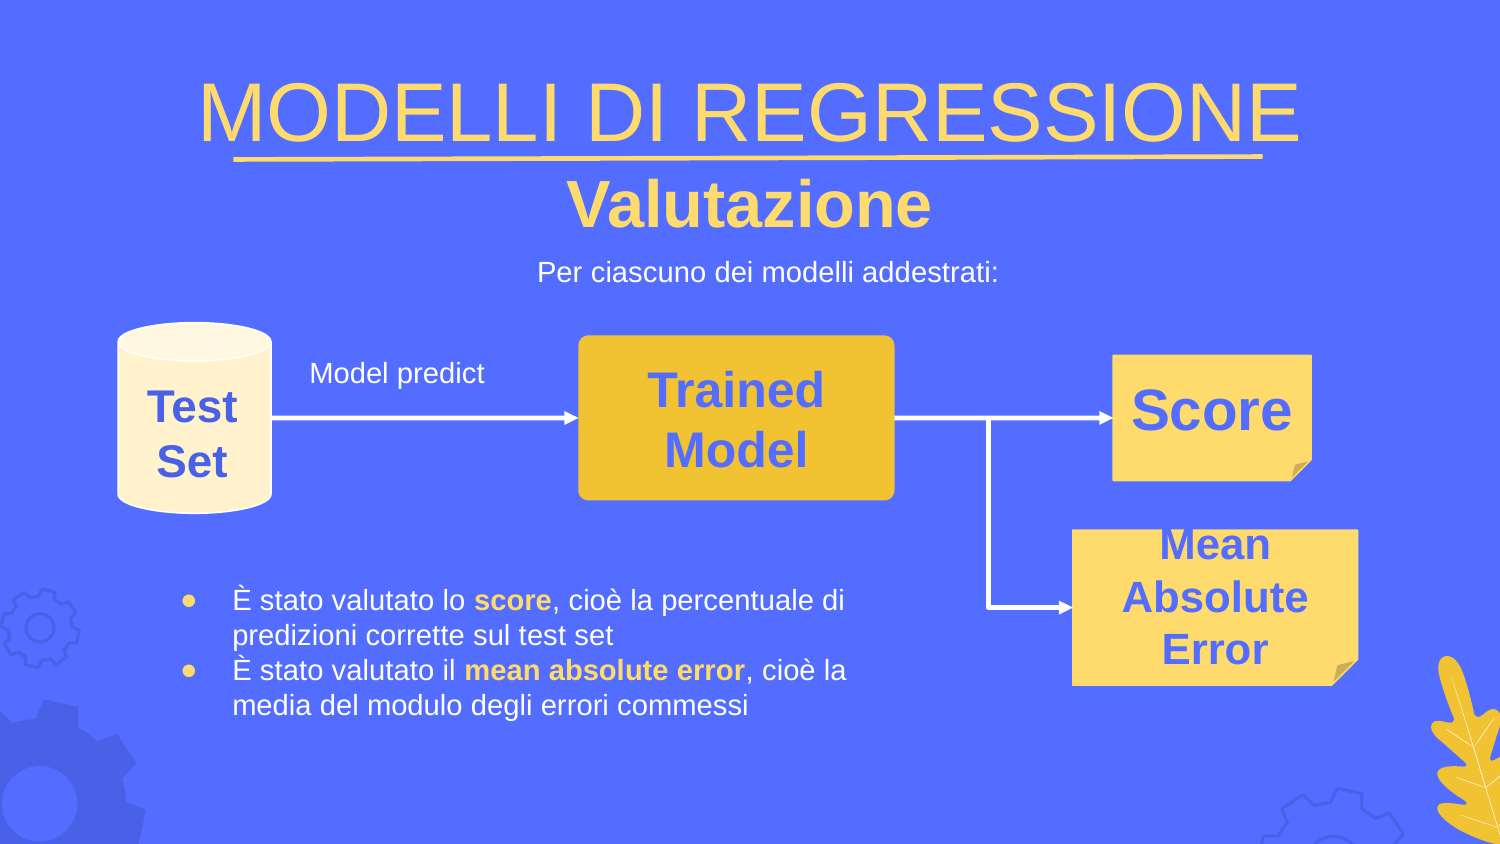

# MODELLI DI REGRESSIONE
Valutazione
Per ciascuno dei modelli addestrati:

Trained Model
Model predict
Score
Test
Set

Mean Absolute Error
È stato valutato lo score, cioè la percentuale di predizioni corrette sul test set
È stato valutato il mean absolute error, cioè la media del modulo degli errori commessi